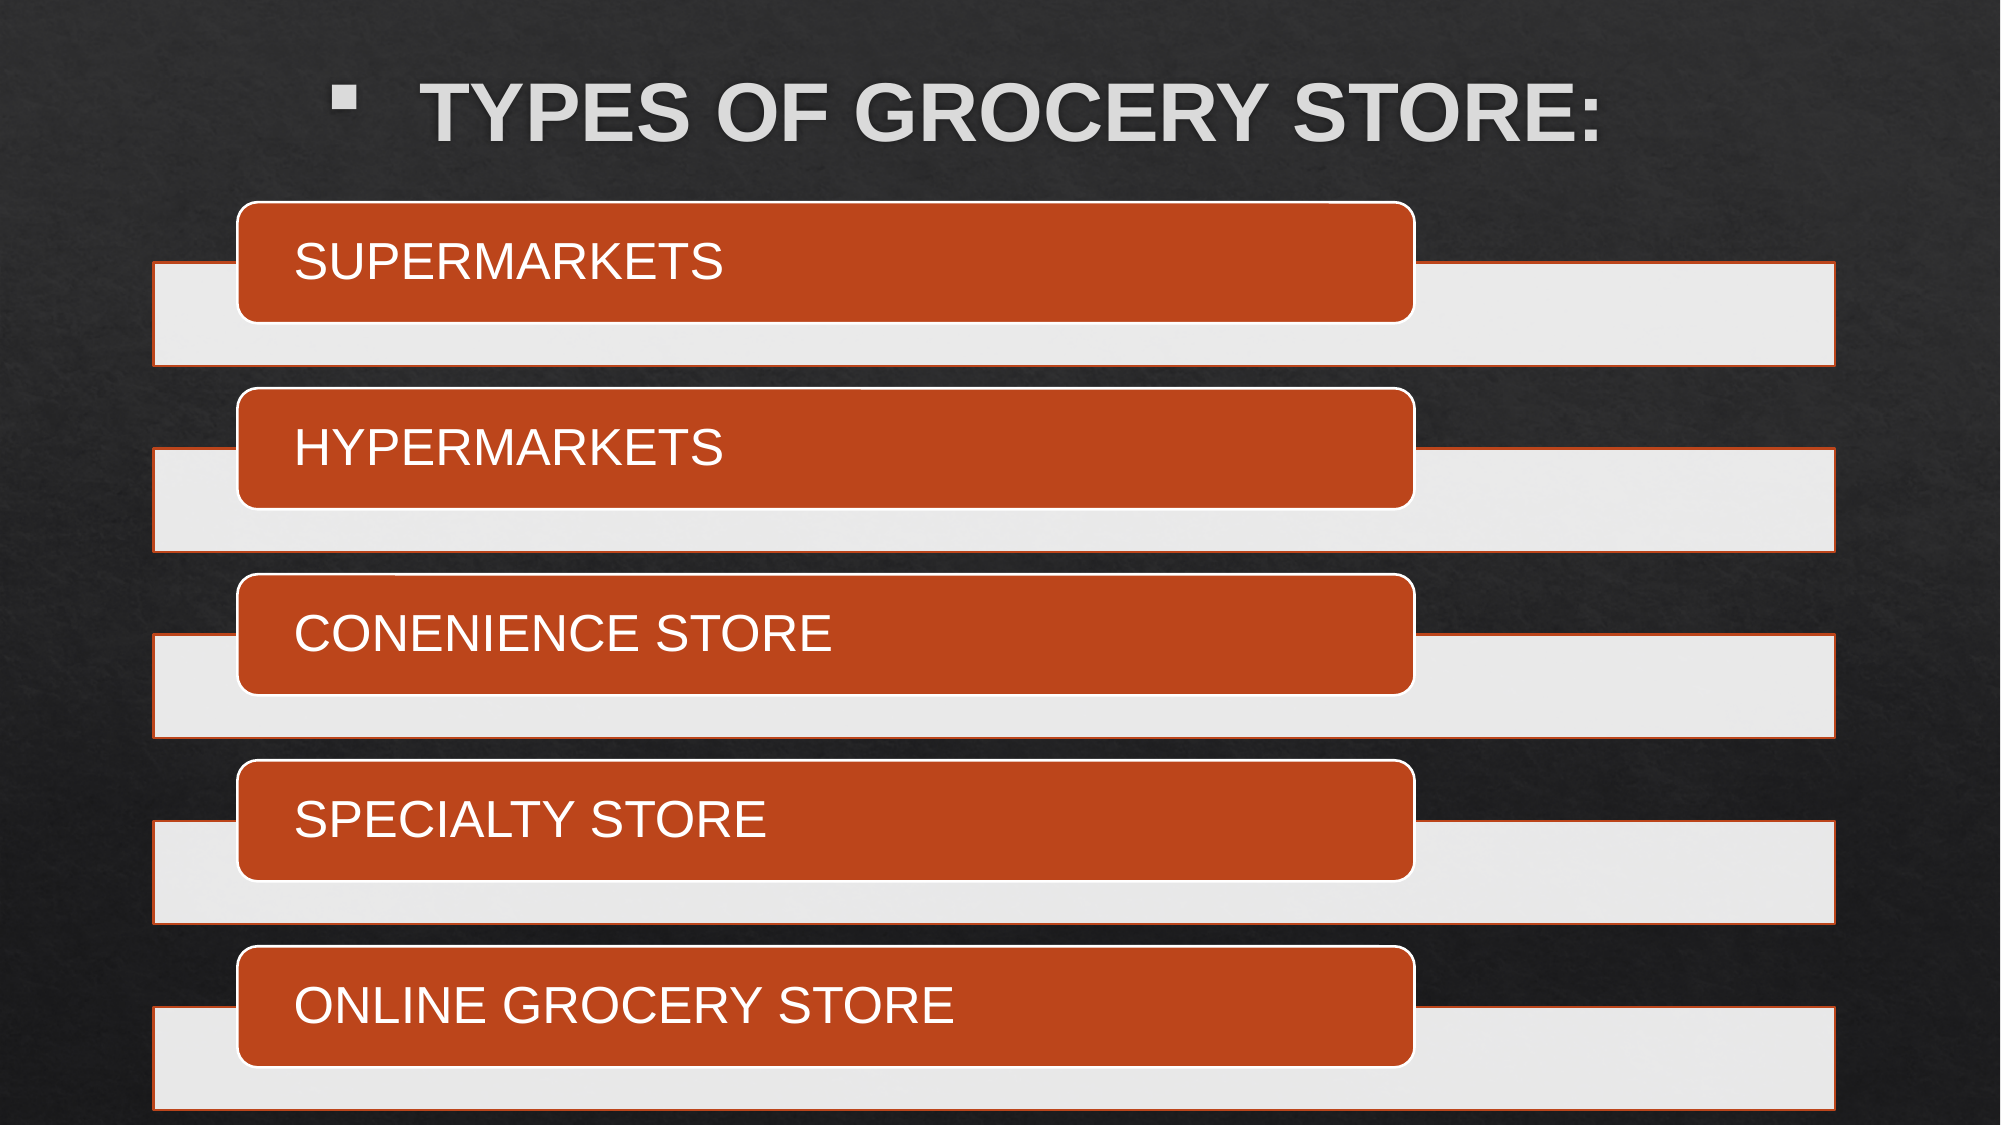

# TYPES OF GROCERY STORE:
SUPERMARKETS
HYPERMARKETS
CONENIENCE STORE
SPECIALTY STORE
ONLINE GROCERY STORE